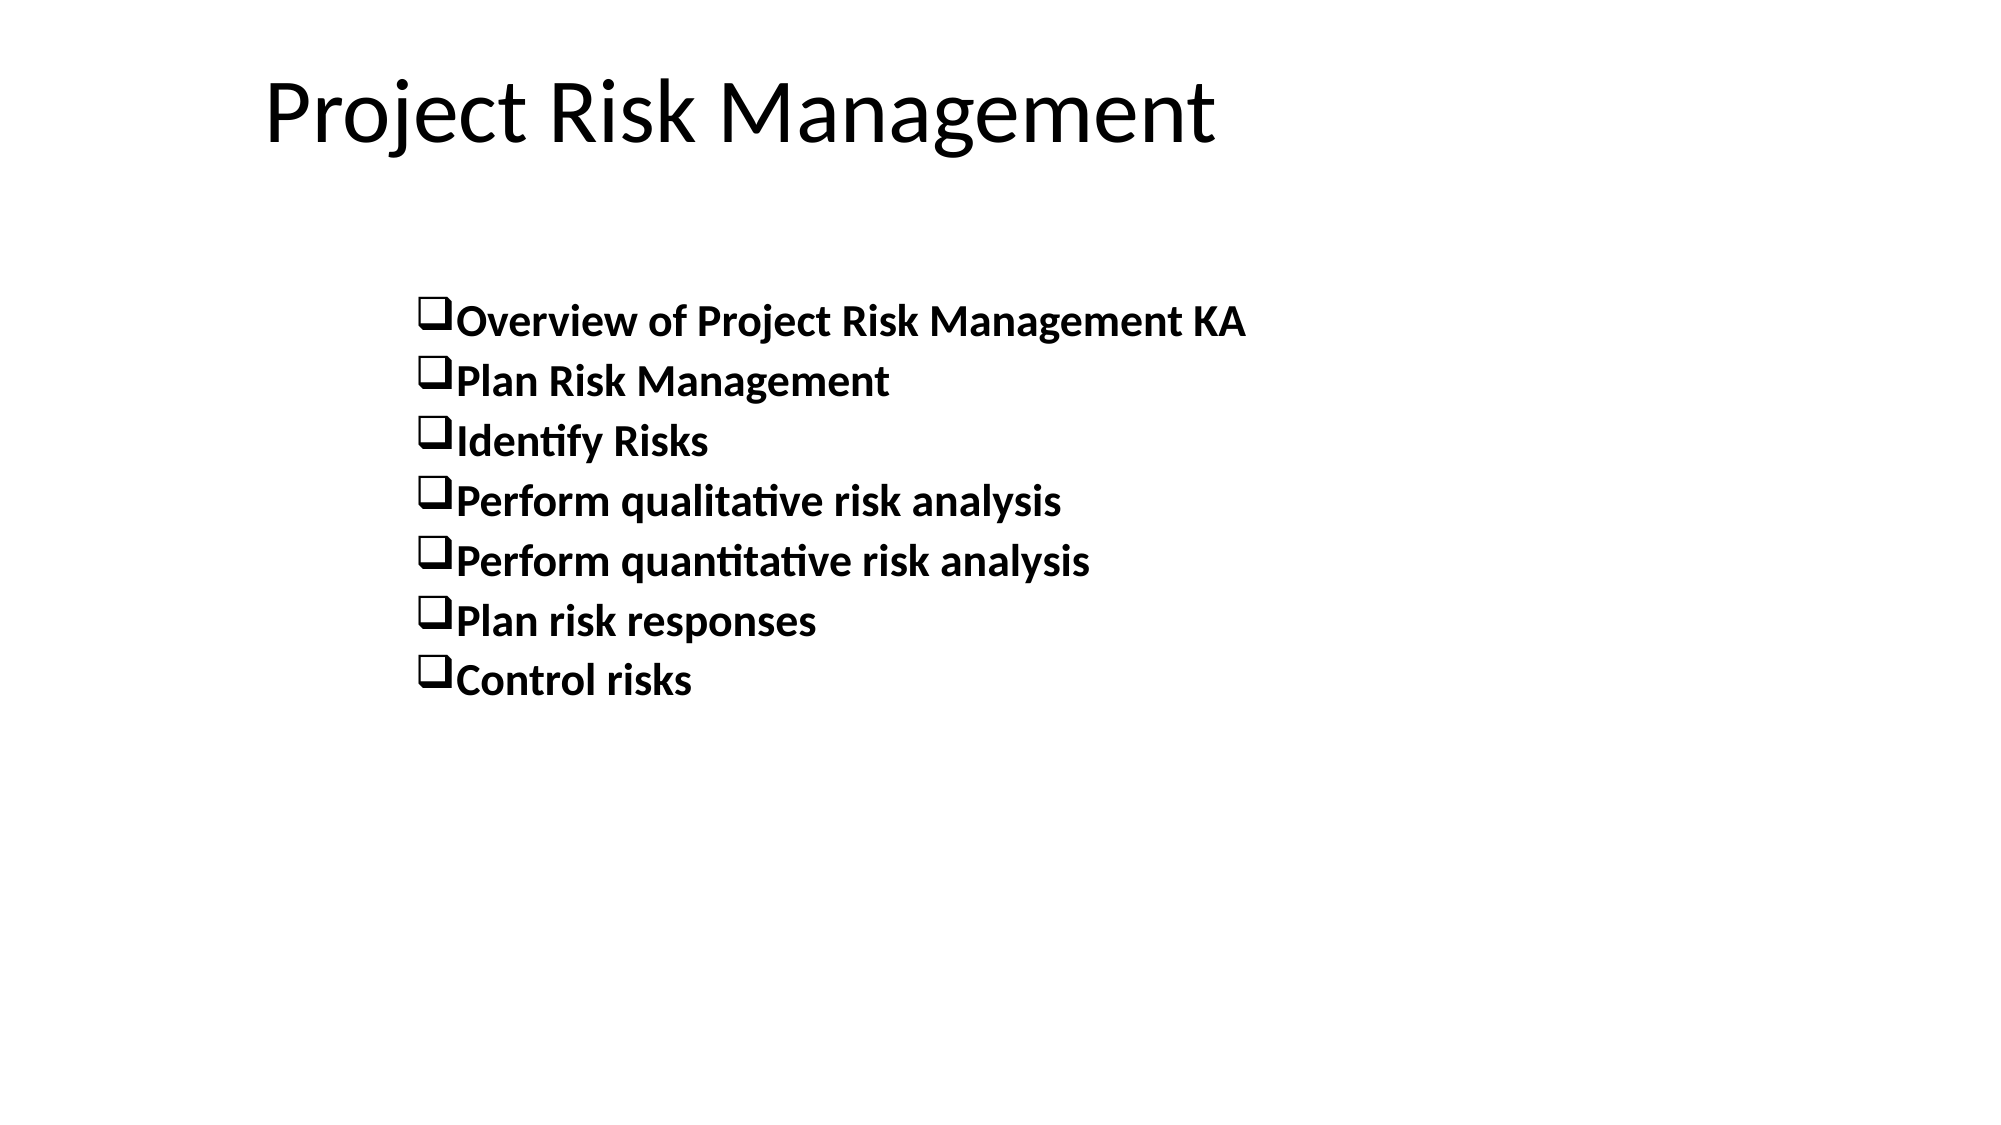

# Project Risk Management
Overview of Project Risk Management KA
Plan Risk Management
Identify Risks
Perform qualitative risk analysis
Perform quantitative risk analysis
Plan risk responses
Control risks